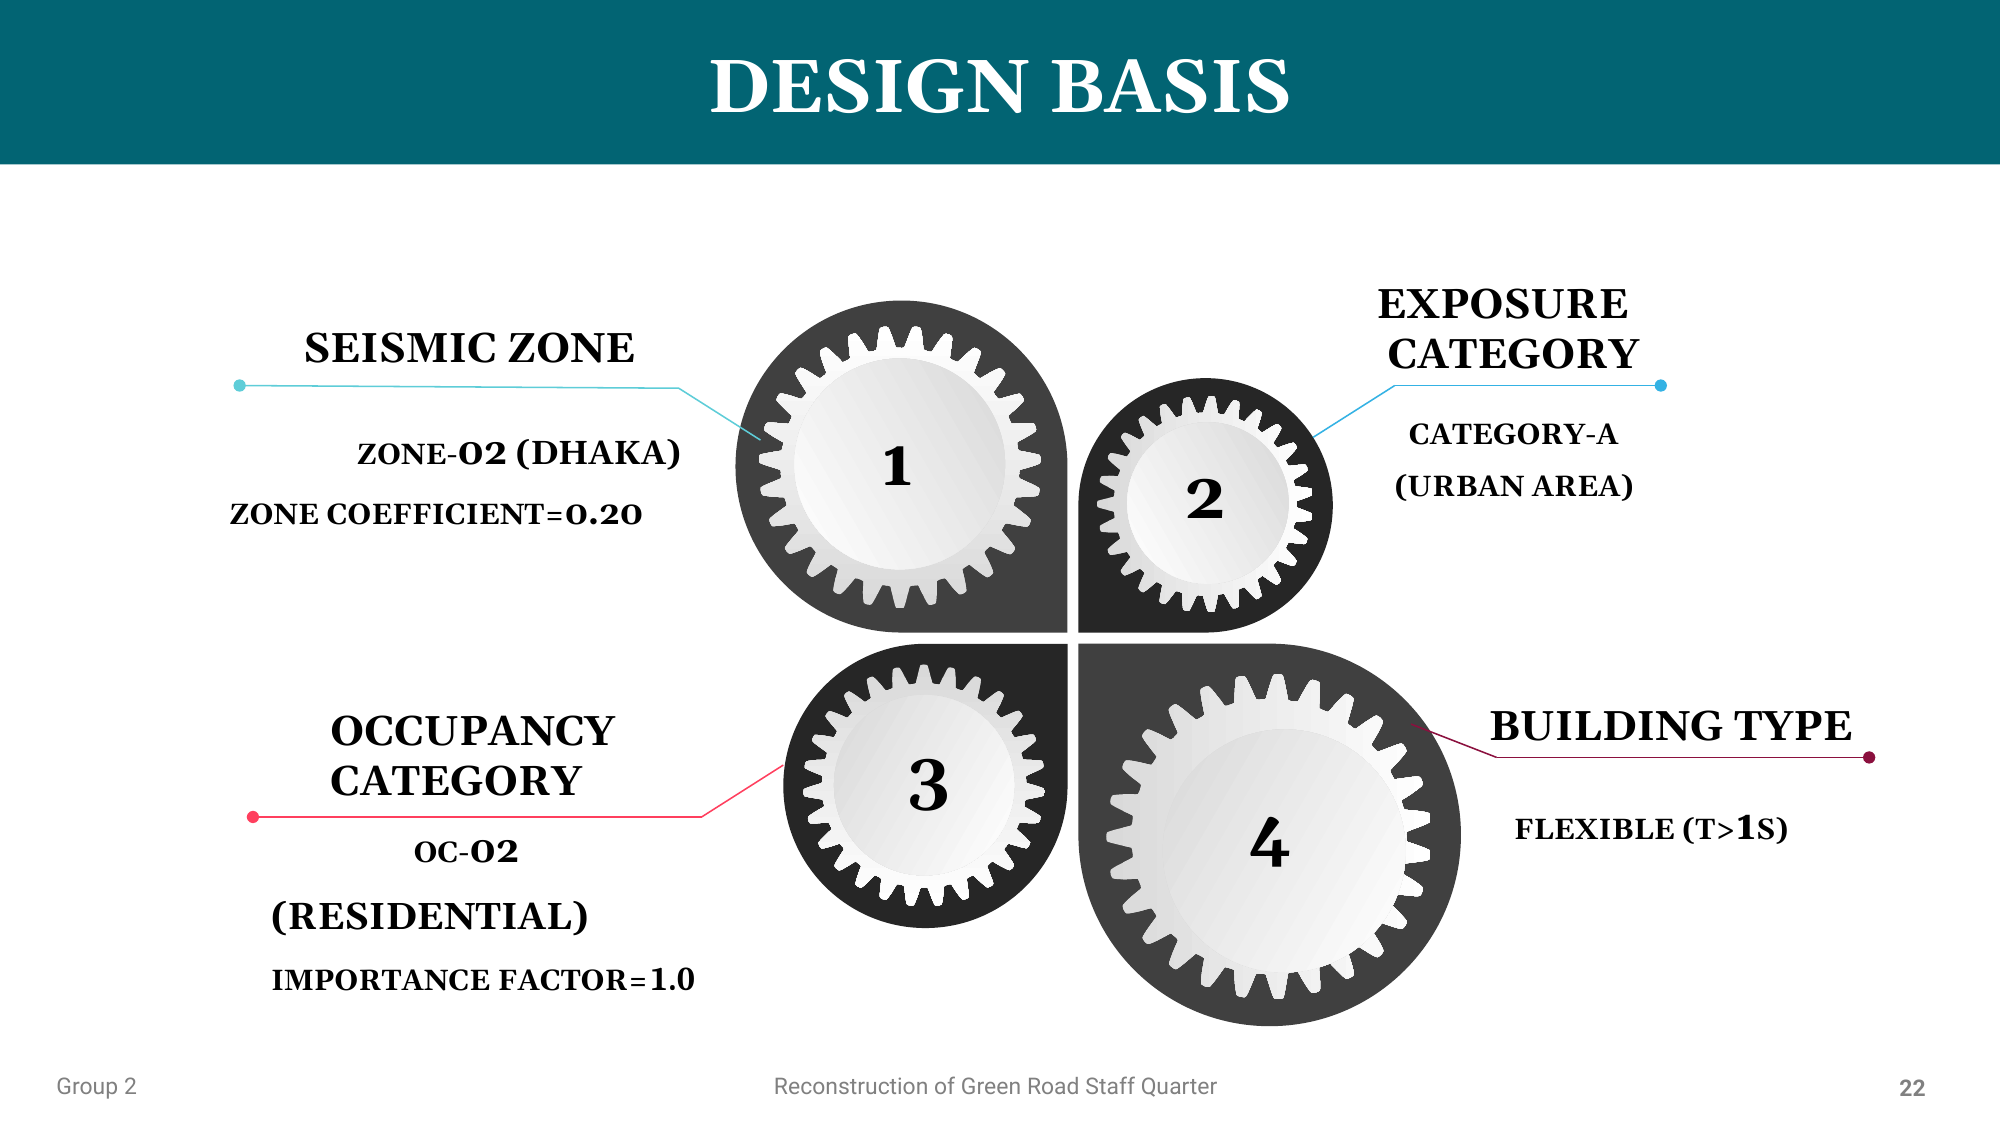

DESIGN BASIS
# 4
EXPOSURE
CATEGORY

SEISMIC ZONE

CATEGORY-A   (URBAN AREA)

                 ZONE-02 (DHAKA)
ZONE COEFFICIENT=0.20
1

2

 BUILDING TYPE

OCCUPANCY CATEGORY
3

FLEXIBLE (T>1S)
4
                   OC-02
(RESIDENTIAL)
IMPORTANCE FACTOR=1.0
Group 2
Reconstruction of Green Road Staff Quarter
22